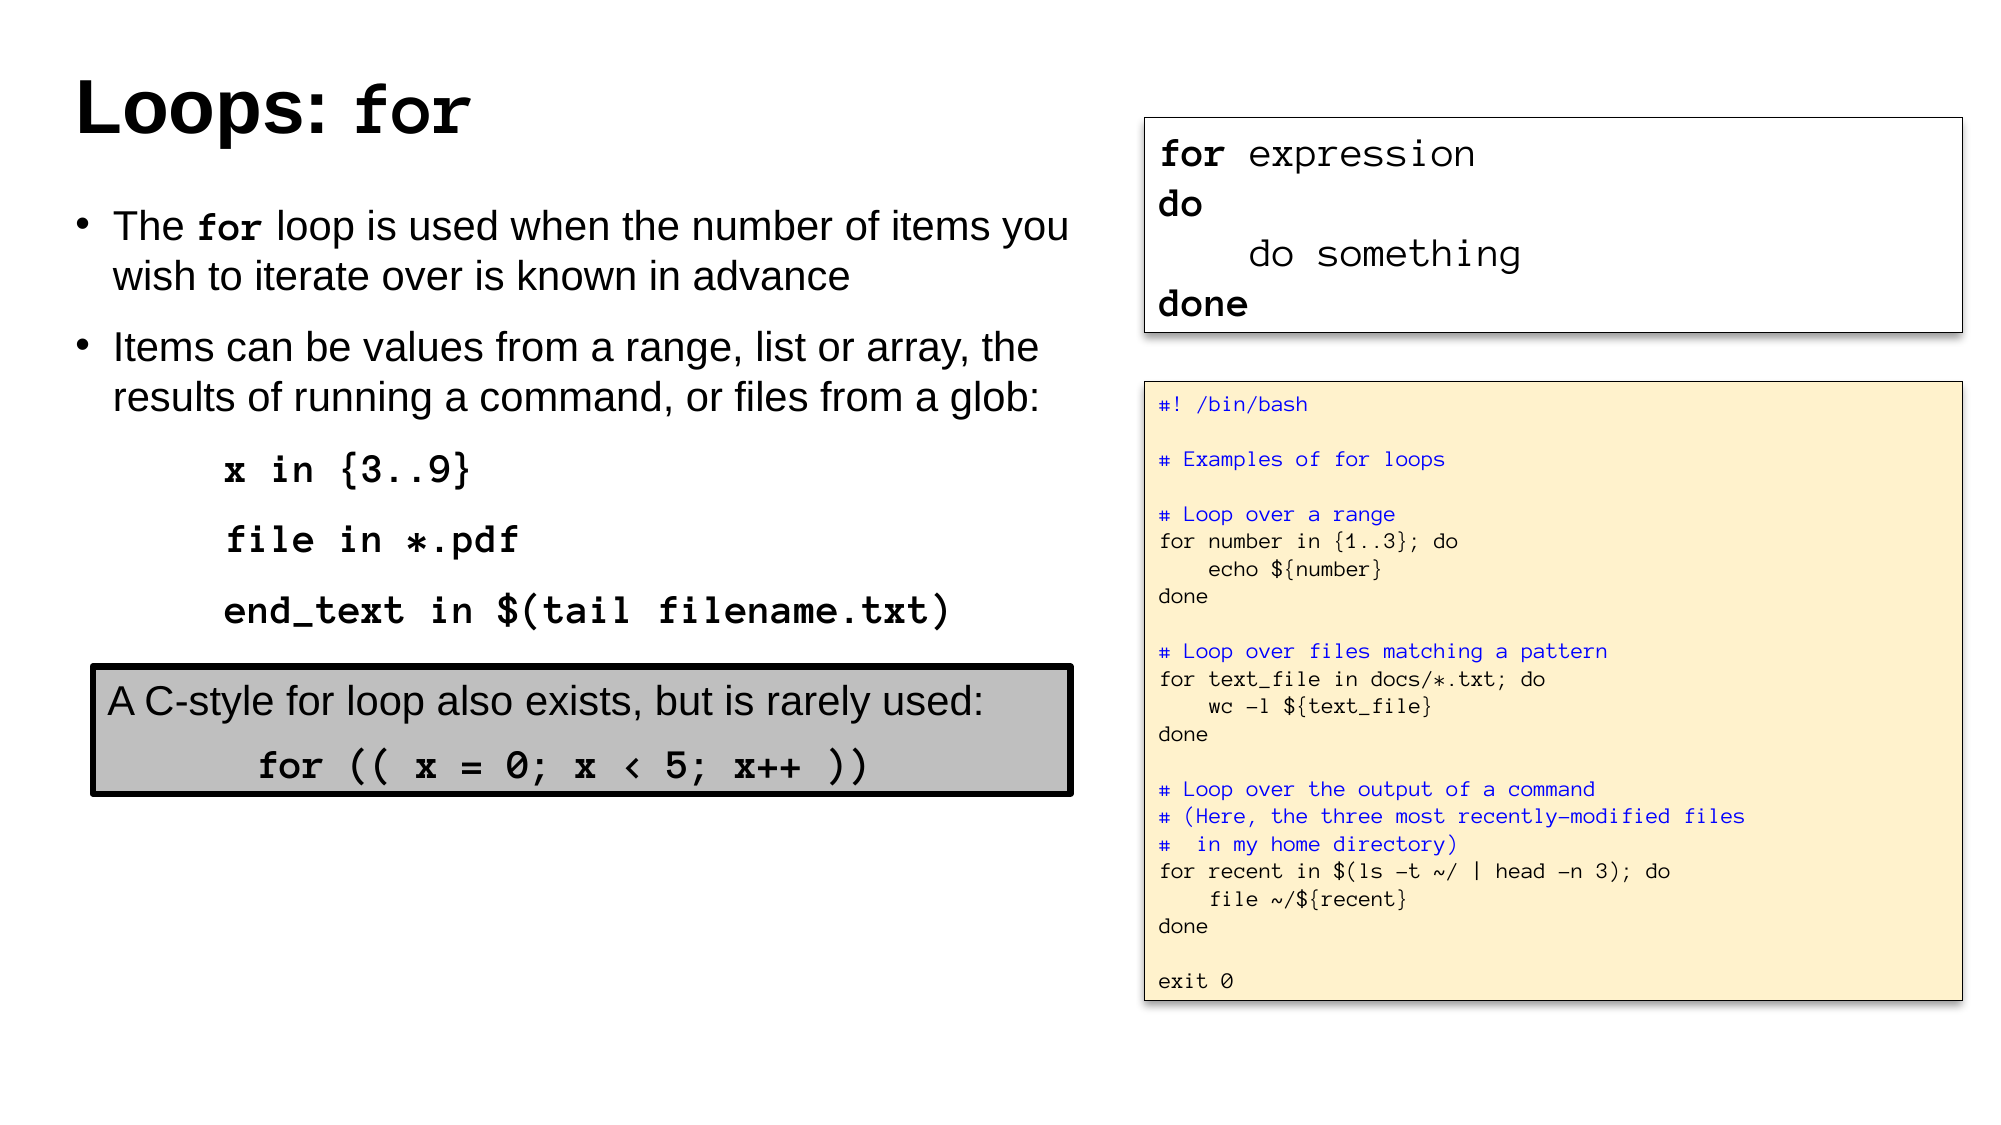

# Loops: for
for expression
do
    do something
done
The for loop is used when the number of items you wish to iterate over is known in advance
Items can be values from a range, list or array, the results of running a command, or files from a glob:
	x in {3..9}
	file in *.pdf
	end_text in $(tail filename.txt)
#! /bin/bash

# Examples of for loops

# Loop over a range
for number in {1..3}; do
    echo ${number}
done

# Loop over files matching a pattern
for text_file in docs/*.txt; do
    wc -l ${text_file}
done

# Loop over the output of a command
# (Here, the three most recently-modified files
#  in my home directory)
for recent in $(ls -t ~/ | head -n 3); do
    file ~/${recent}
done

exit 0
A C-style for loop also exists, but is rarely used:
	for (( x = 0; x < 5; x++ ))